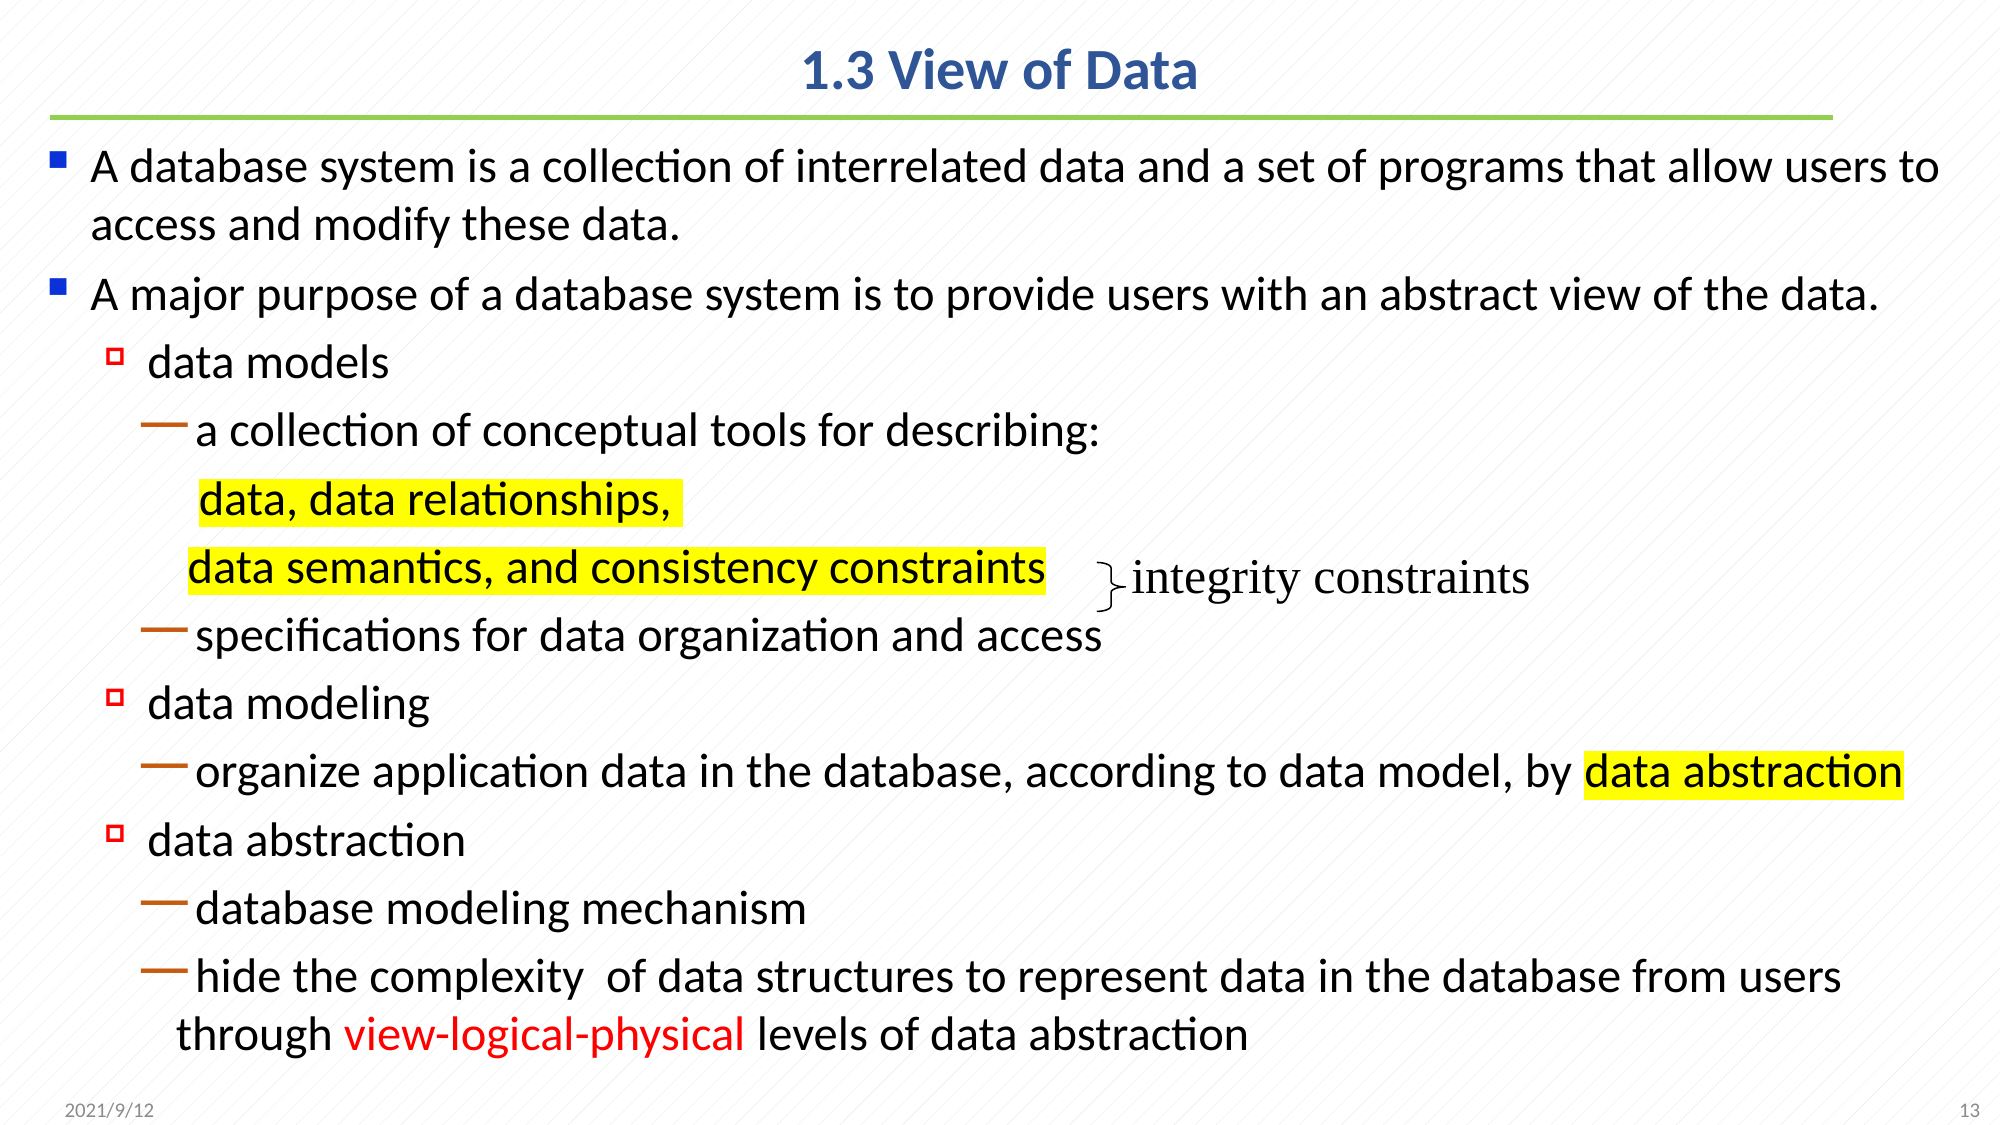

# 1.3 View of Data
A database system is a collection of interrelated data and a set of programs that allow users to access and modify these data.
A major purpose of a database system is to provide users with an abstract view of the data.
data models
a collection of conceptual tools for describing:
      data, data relationships,
     data semantics, and consistency constraints
specifications for data organization and access
data modeling
organize application data in the database, according to data model, by data abstraction
data abstraction
database modeling mechanism
hide the complexity  of data structures to represent data in the database from users through view-logical-physical levels of data abstraction

integrity constraints

13
2021/9/12